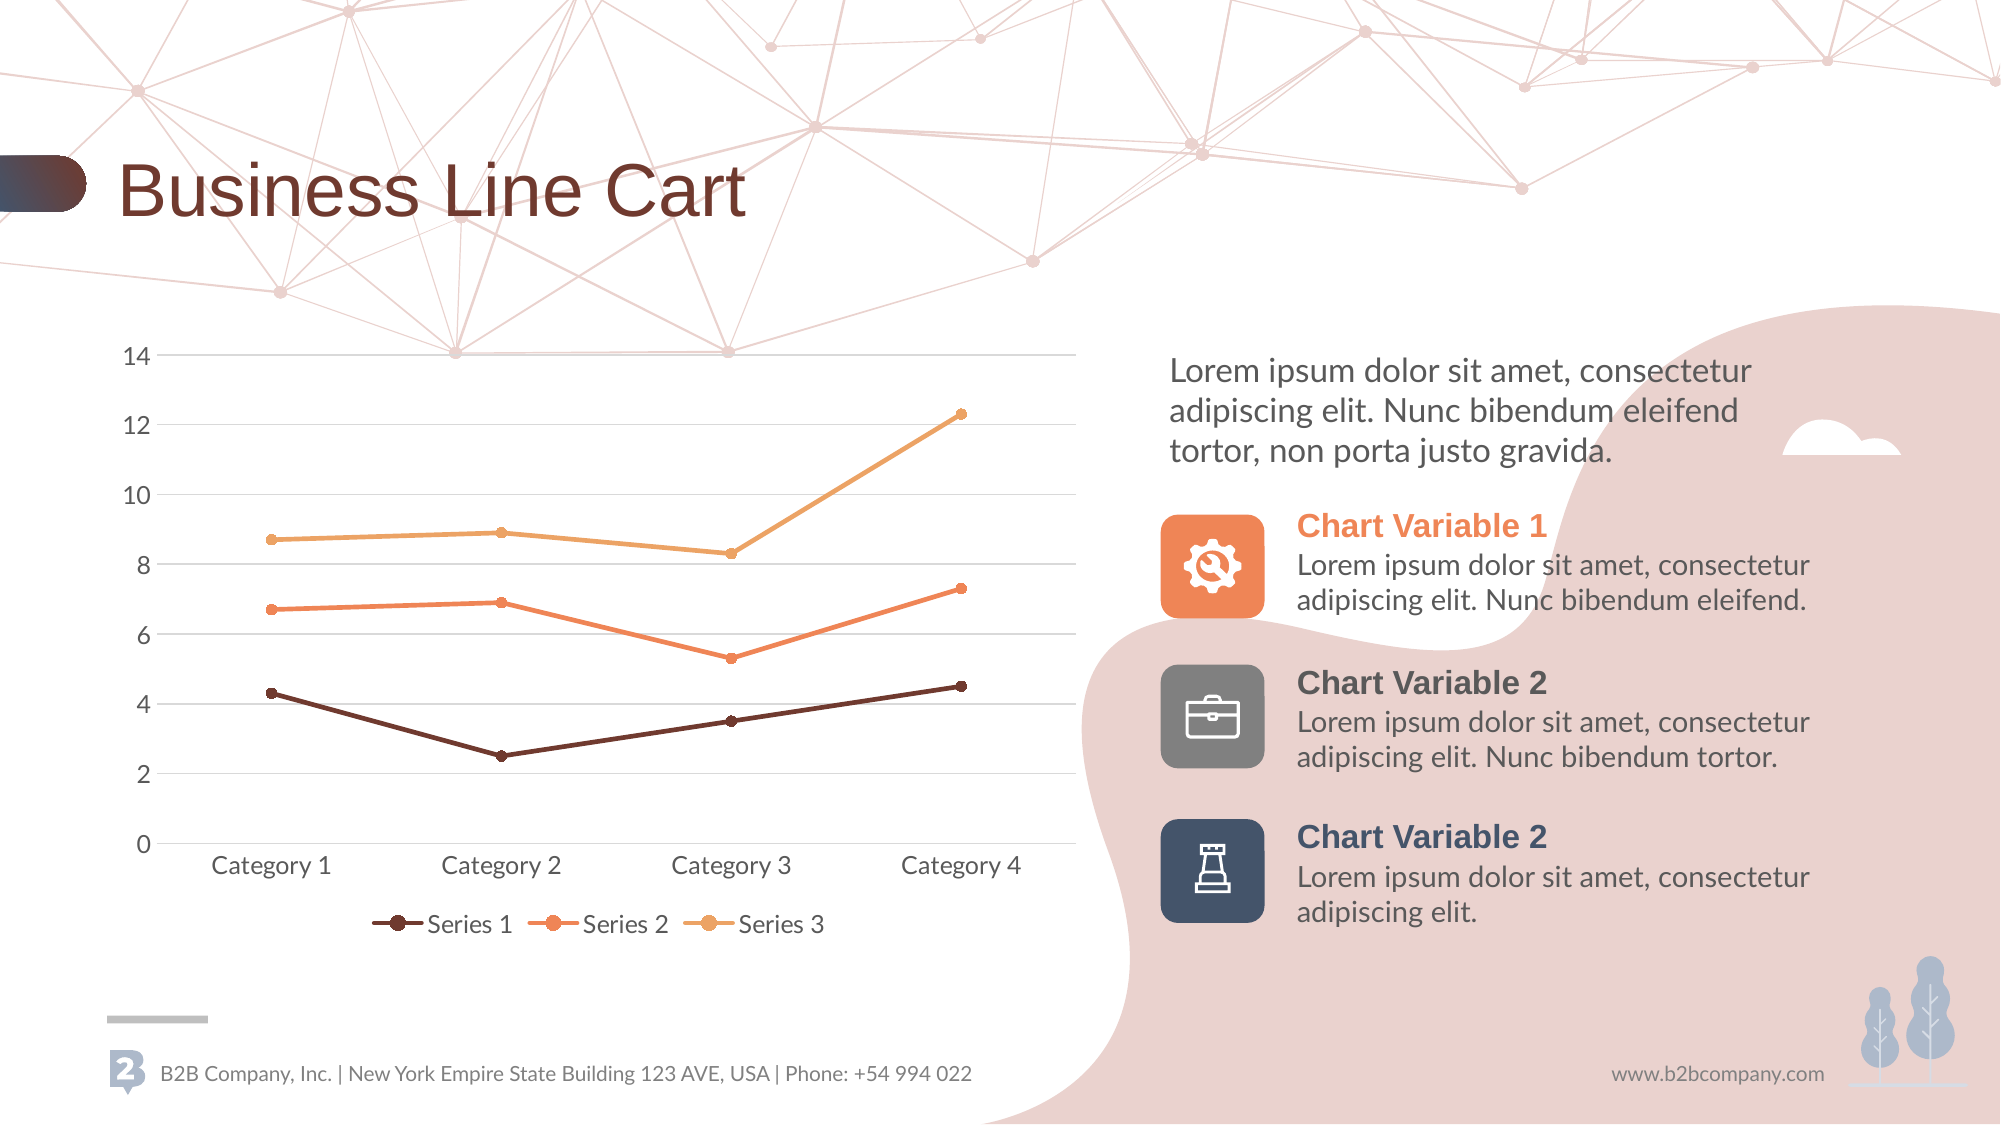

# Business Line Cart

### Chart

| Category | Series 1 | Series 2 | Series 3 |
|---|---|---|---|
| Category 1 | 4.3 | 2.4 | 2.0 |
| Category 2 | 2.5 | 4.4 | 2.0 |
| Category 3 | 3.5 | 1.8 | 3.0 |
| Category 4 | 4.5 | 2.8 | 5.0 |
Lorem ipsum dolor sit amet, consectetur adipiscing elit. Nunc bibendum eleifend tortor, non porta justo gravida.
Chart Variable 1

Lorem ipsum dolor sit amet, consectetur adipiscing elit. Nunc bibendum eleifend.
Chart Variable 2

Lorem ipsum dolor sit amet, consectetur adipiscing elit. Nunc bibendum tortor.
Chart Variable 2

Lorem ipsum dolor sit amet, consectetur adipiscing elit.
B2B Company, Inc. | New York Empire State Building 123 AVE, USA | Phone: +54 994 022